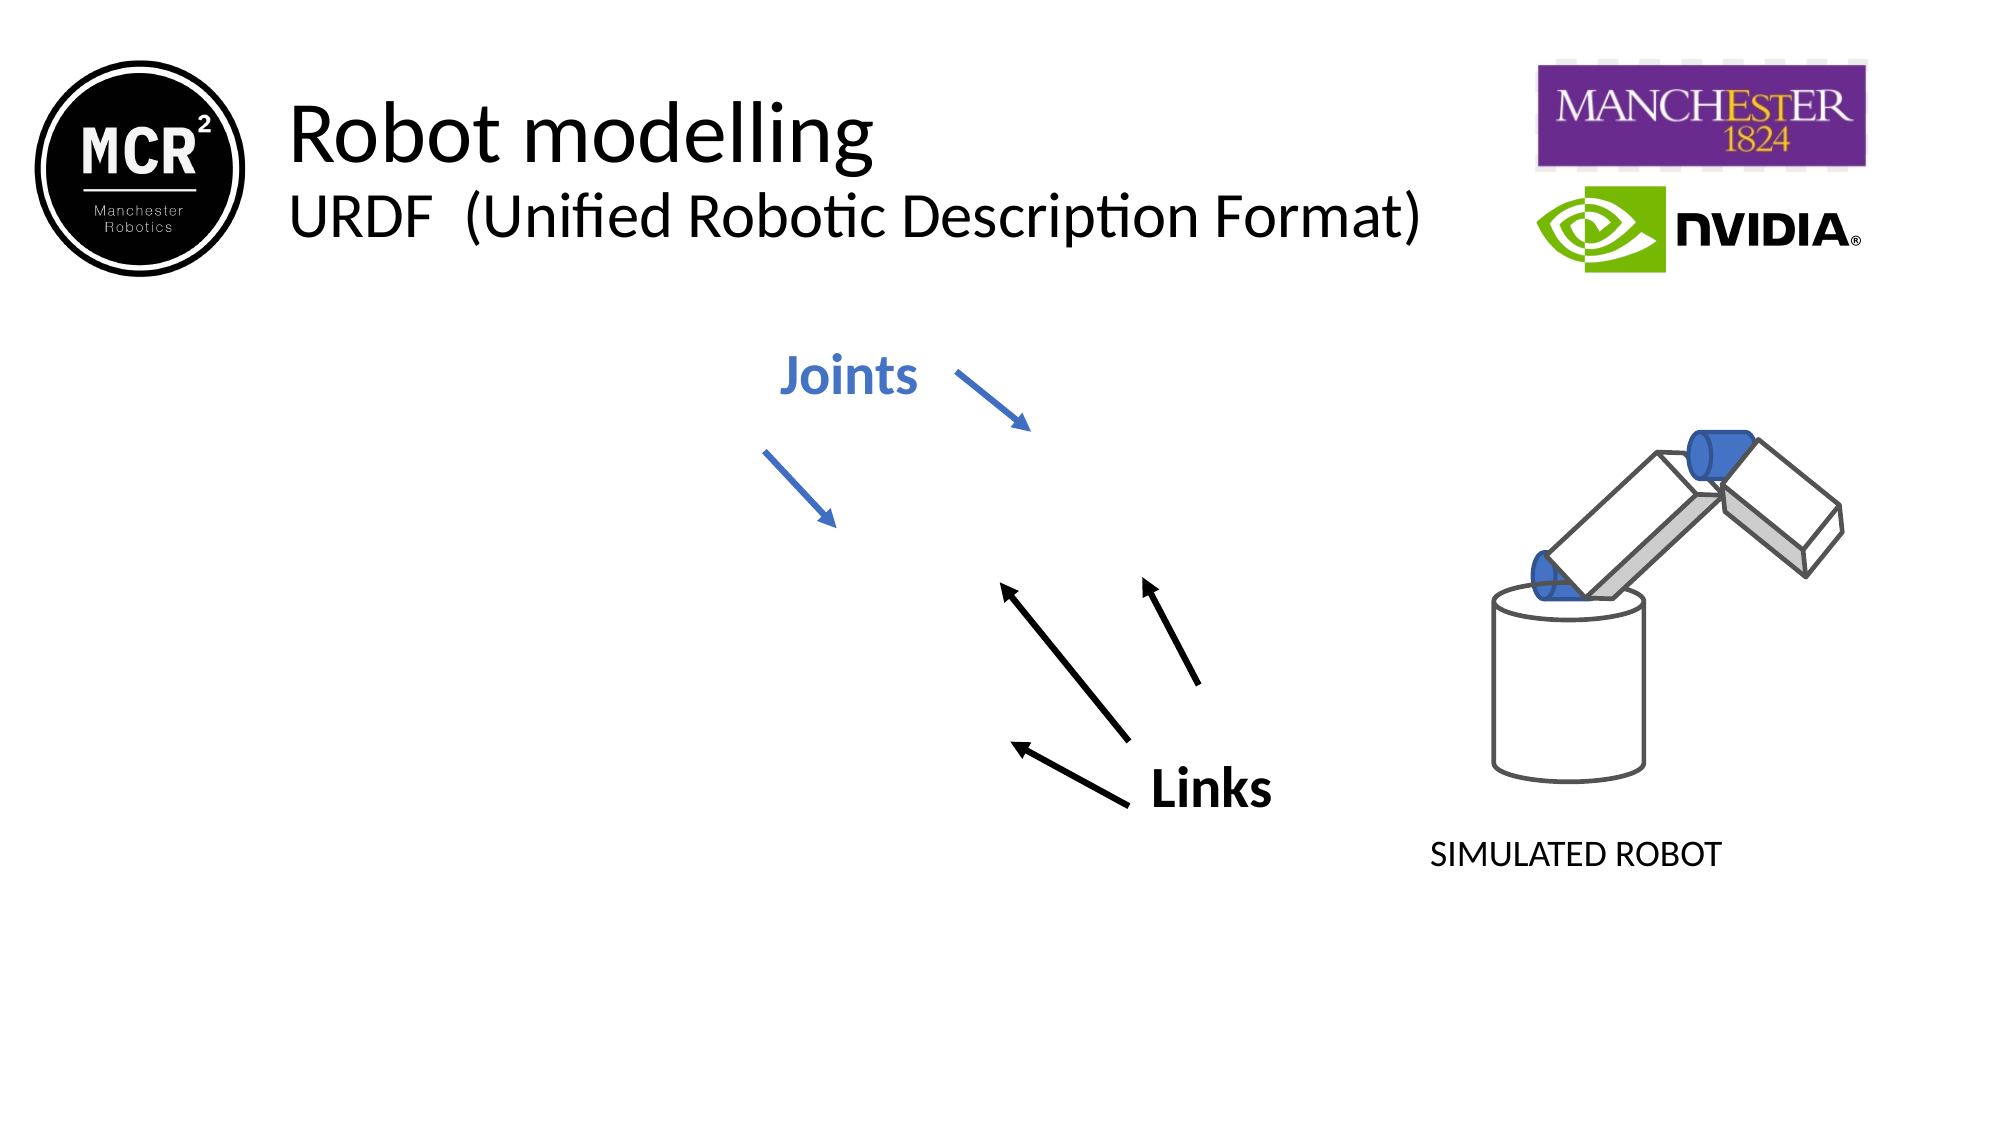

Robot modelling
URDF  (Unified Robotic Description Format)
Joints

SIMULATED ROBOT

Links